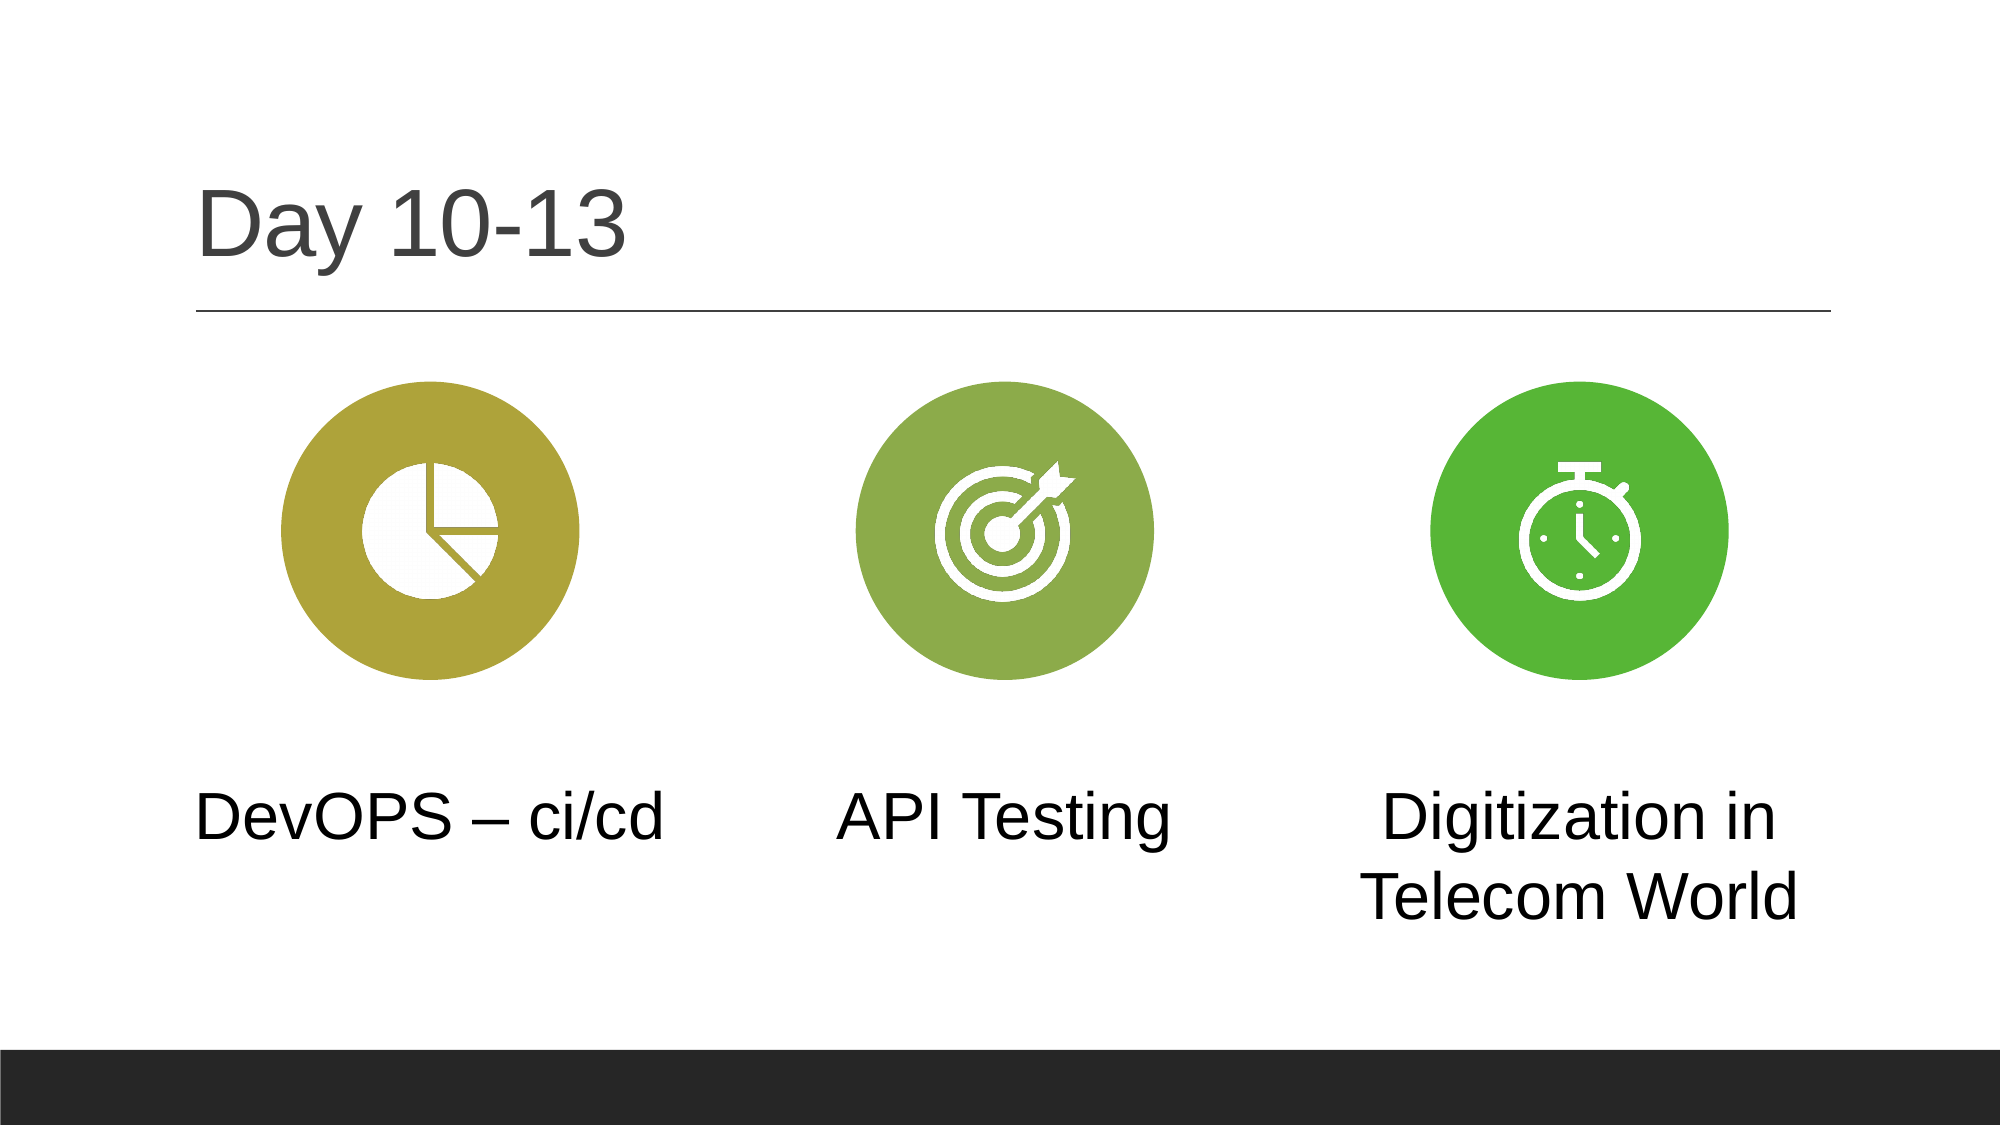

# Day 10-13
DevOPS – ci/cd
API Testing
Digitization in Telecom World